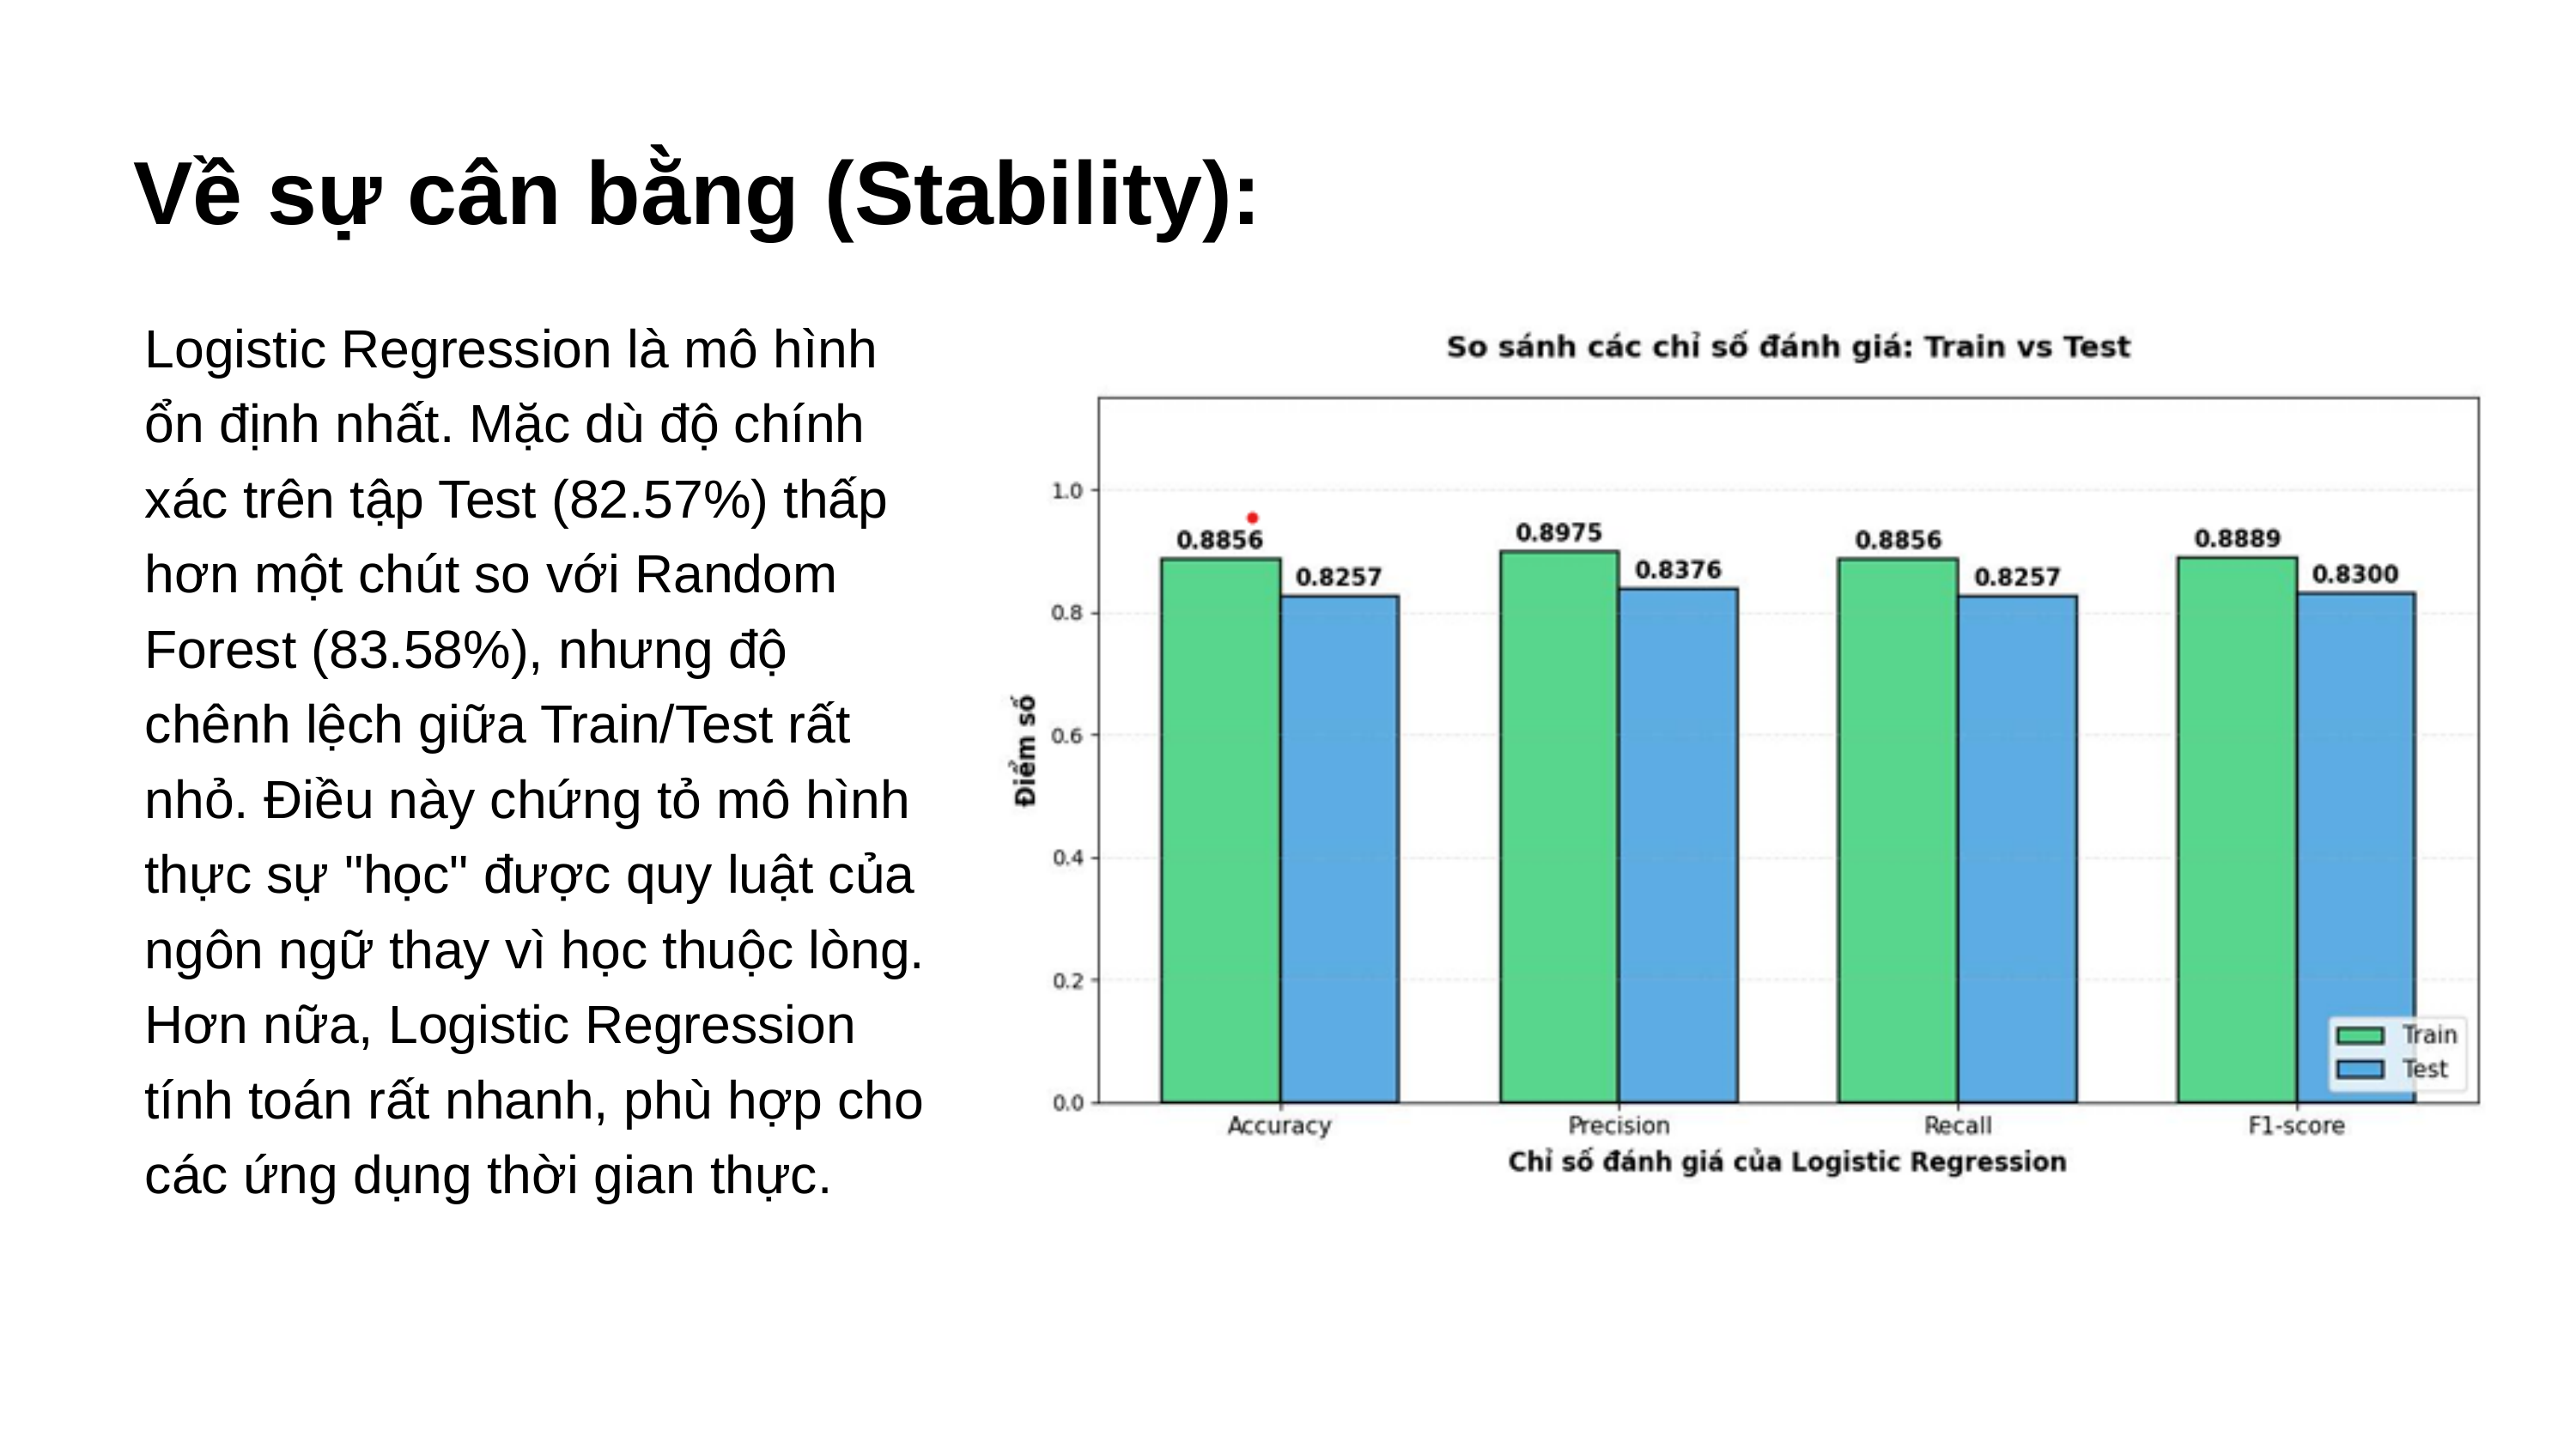

Về sự cân bằng (Stability):
Logistic Regression là mô hình ổn định nhất. Mặc dù độ chính xác trên tập Test (82.57%) thấp hơn một chút so với Random Forest (83.58%), nhưng độ chênh lệch giữa Train/Test rất nhỏ. Điều này chứng tỏ mô hình thực sự "học" được quy luật của ngôn ngữ thay vì học thuộc lòng. Hơn nữa, Logistic Regression tính toán rất nhanh, phù hợp cho các ứng dụng thời gian thực.